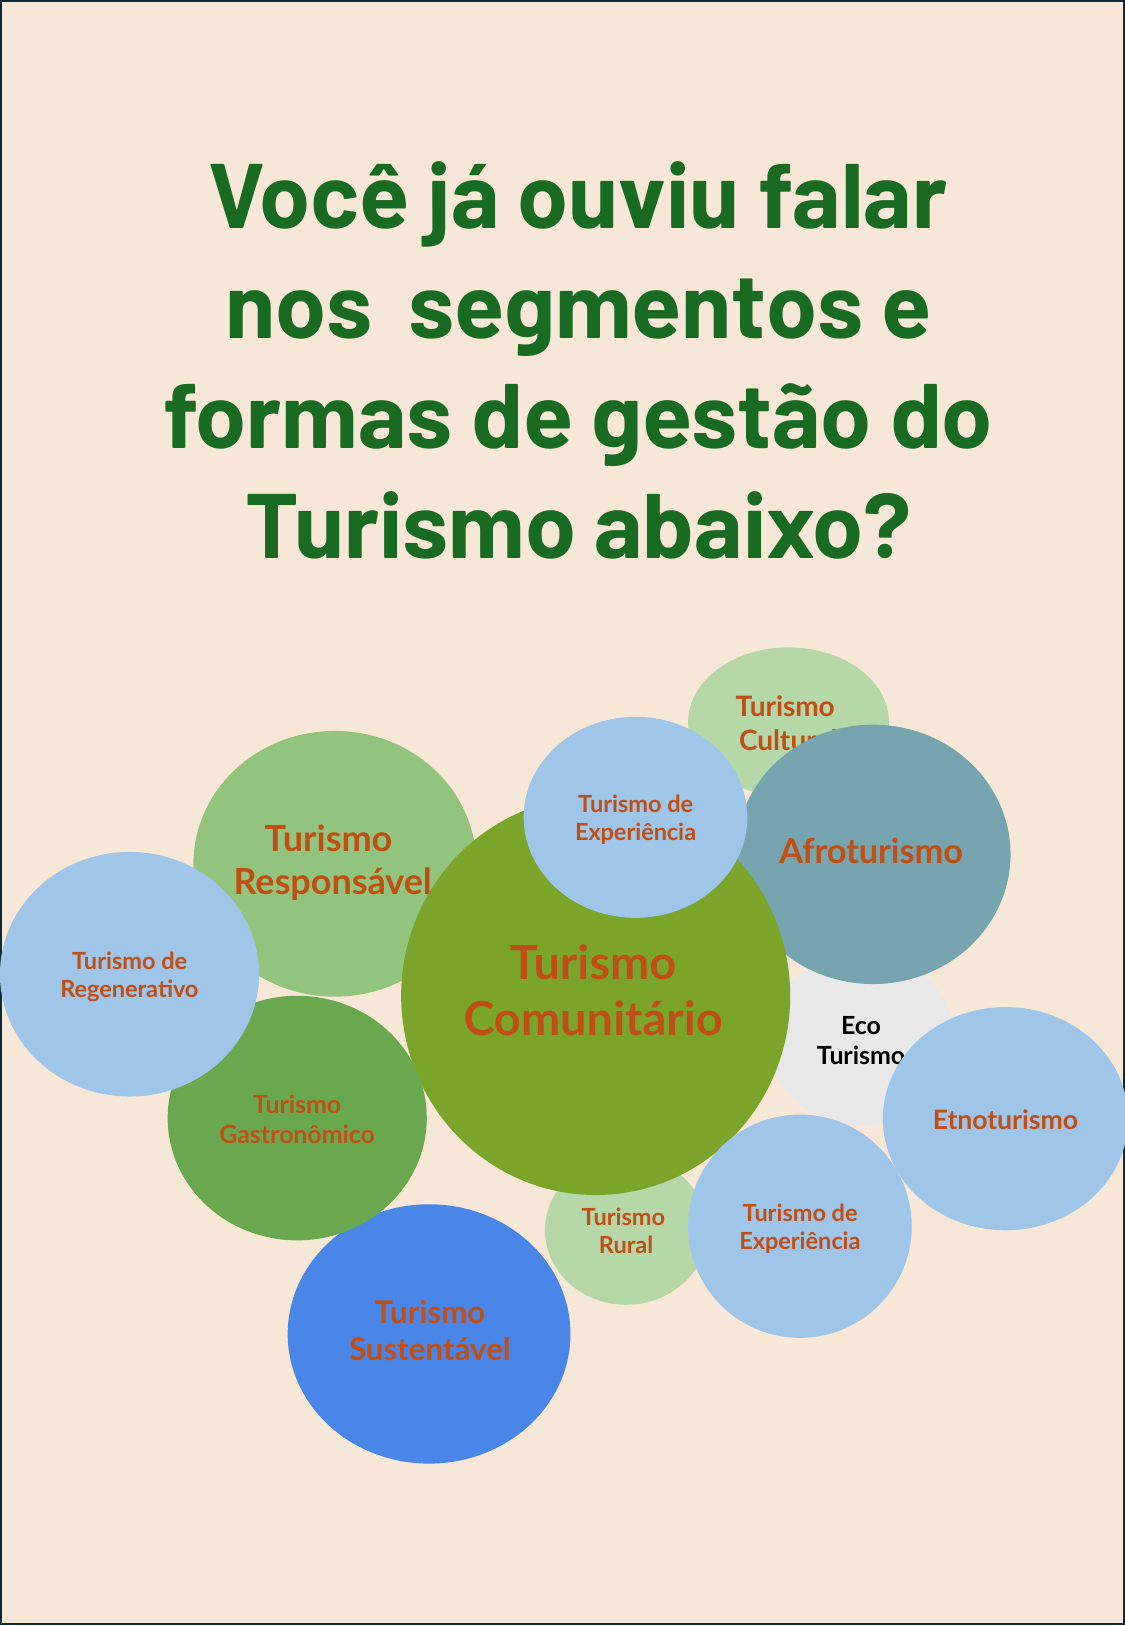

Você já ouviu falar nos  segmentos e formas de gestão do Turismo abaixo?

Turismo
Cultural
Turismo de Experiência

Afroturismo

Turismo
Responsável

Turismo
Comunitário
Turismo Gastronômico
Etnoturismo
Turismo de Experiência
Turismo
Rural

Turismo
Sustentável
Turismo de Regenerativo
Eco
Turismo